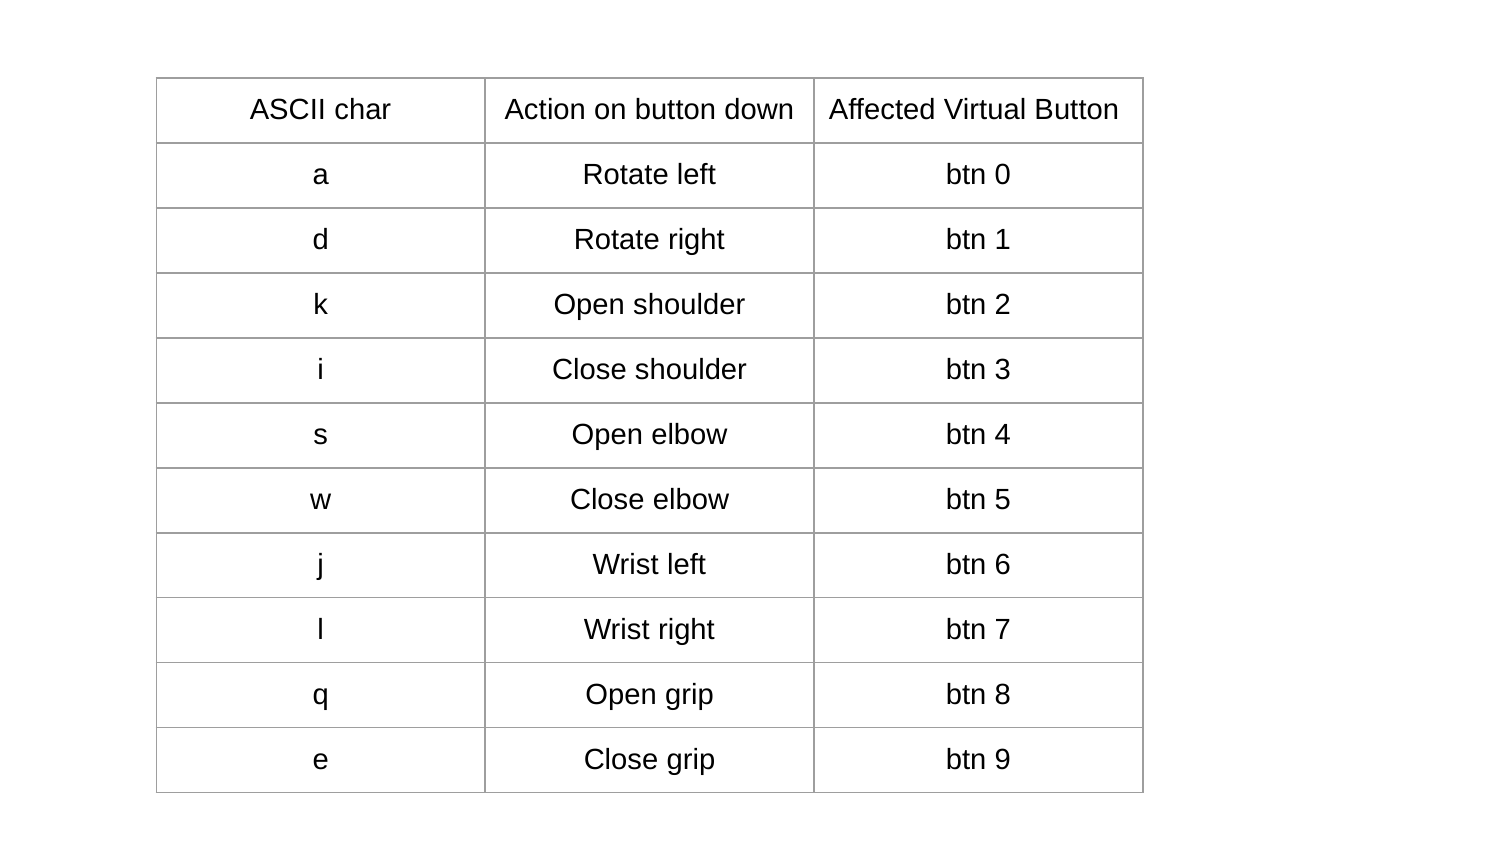

| ASCII char | Action on button down | Affected Virtual Button |
| --- | --- | --- |
| a | Rotate left | btn 0 |
| d | Rotate right | btn 1 |
| k | Open shoulder | btn 2 |
| i | Close shoulder | btn 3 |
| s | Open elbow | btn 4 |
| w | Close elbow | btn 5 |
| j | Wrist left | btn 6 |
| l | Wrist right | btn 7 |
| q | Open grip | btn 8 |
| e | Close grip | btn 9 |